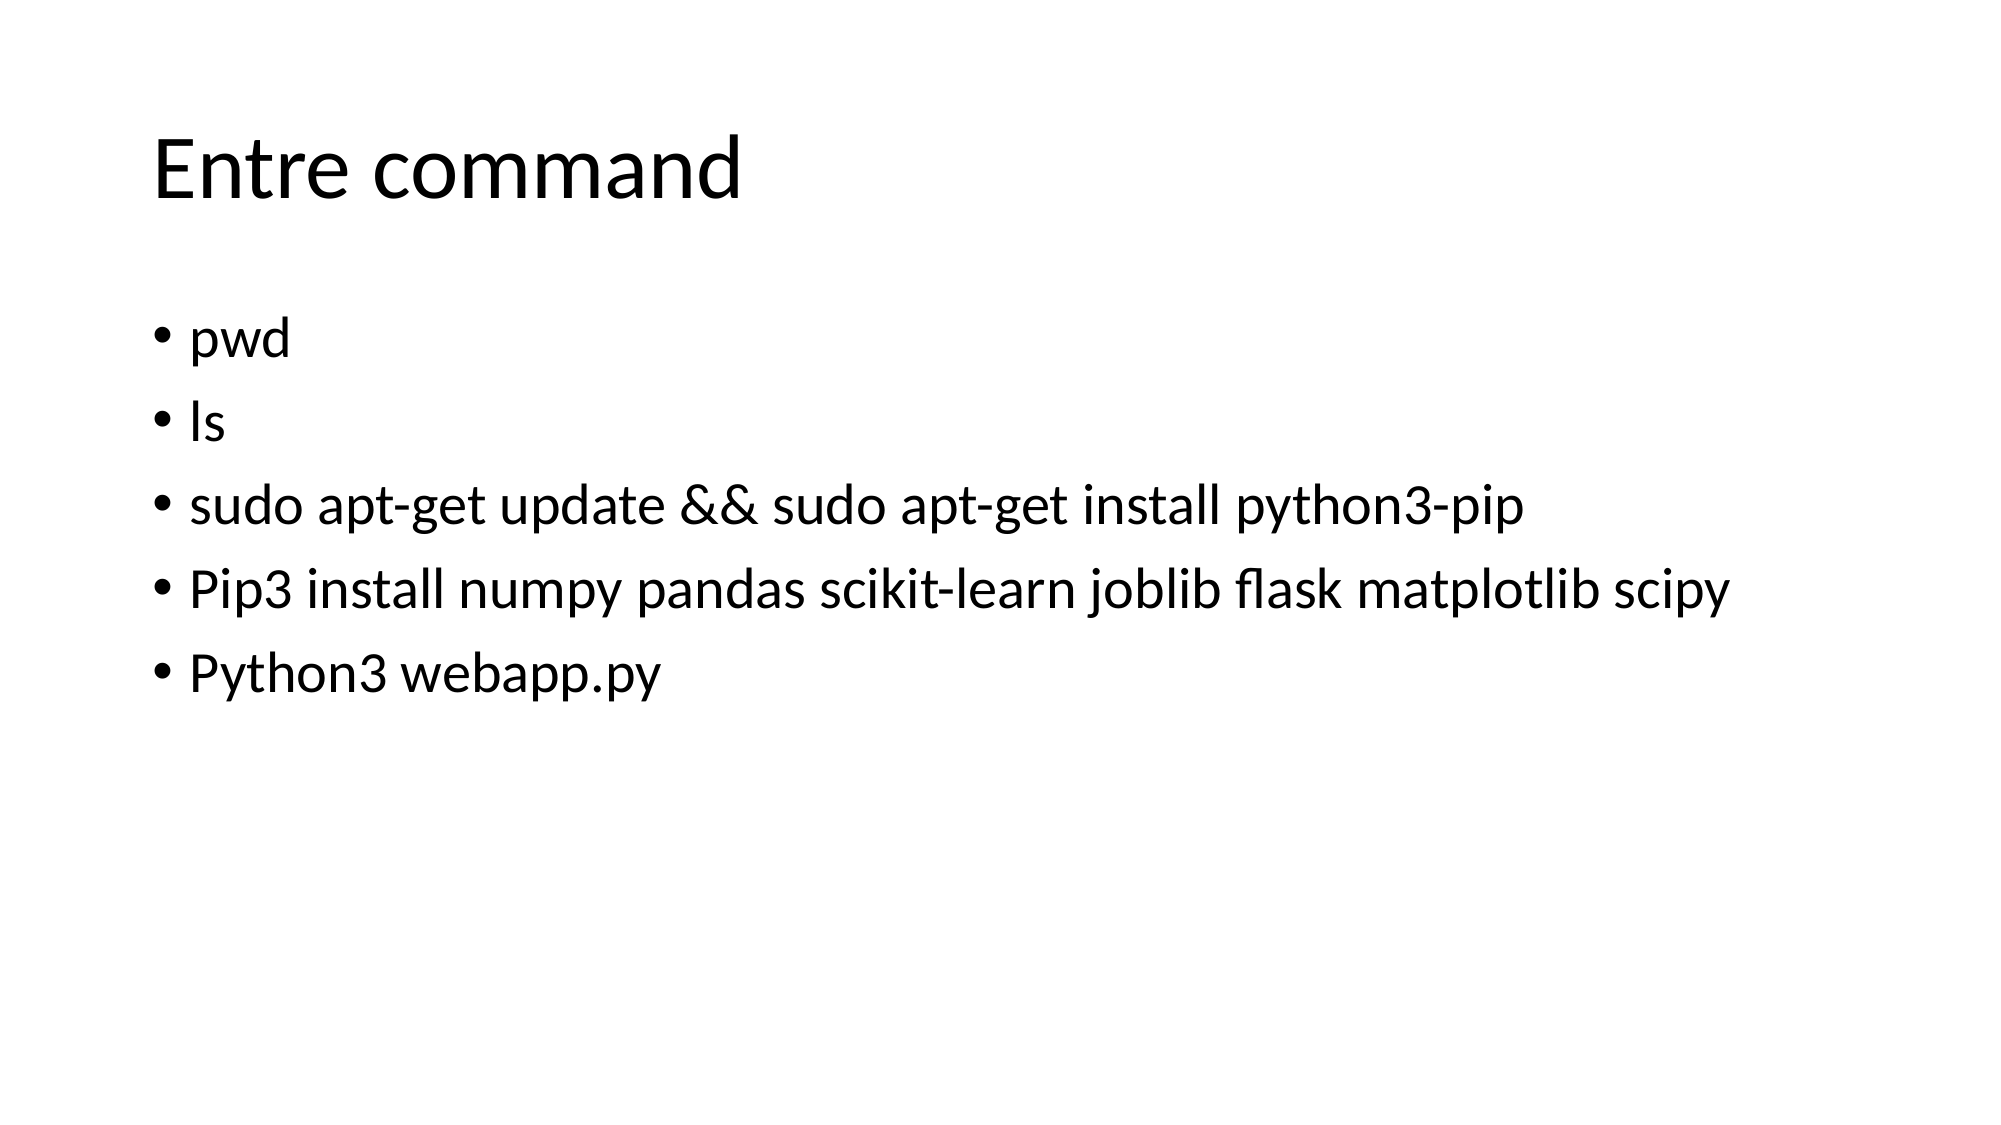

# Entre command
pwd
ls
sudo apt-get update && sudo apt-get install python3-pip
Pip3 install numpy pandas scikit-learn joblib flask matplotlib scipy
Python3 webapp.py